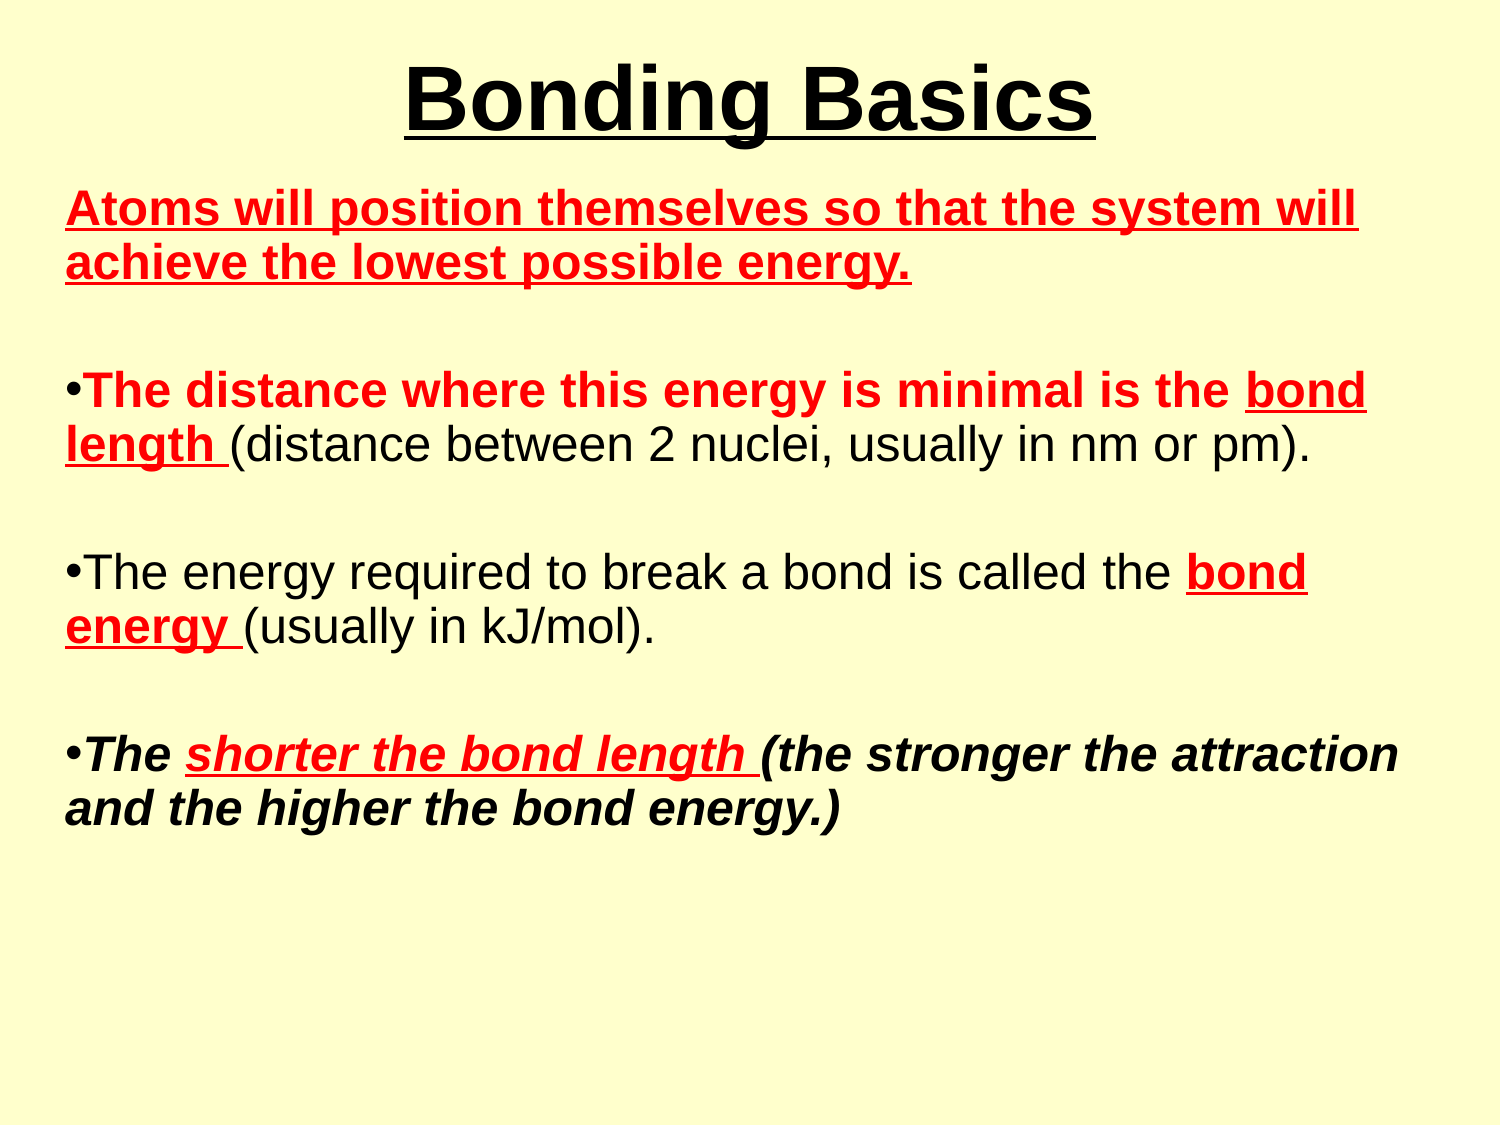

# Bonding Basics
Atoms will position themselves so that the system will achieve the lowest possible energy.

The distance where this energy is minimal is the bond length (distance between 2 nuclei, usually in nm or pm).

The energy required to break a bond is called the bond energy (usually in kJ/mol).

The shorter the bond length (the stronger the attraction and the higher the bond energy.)